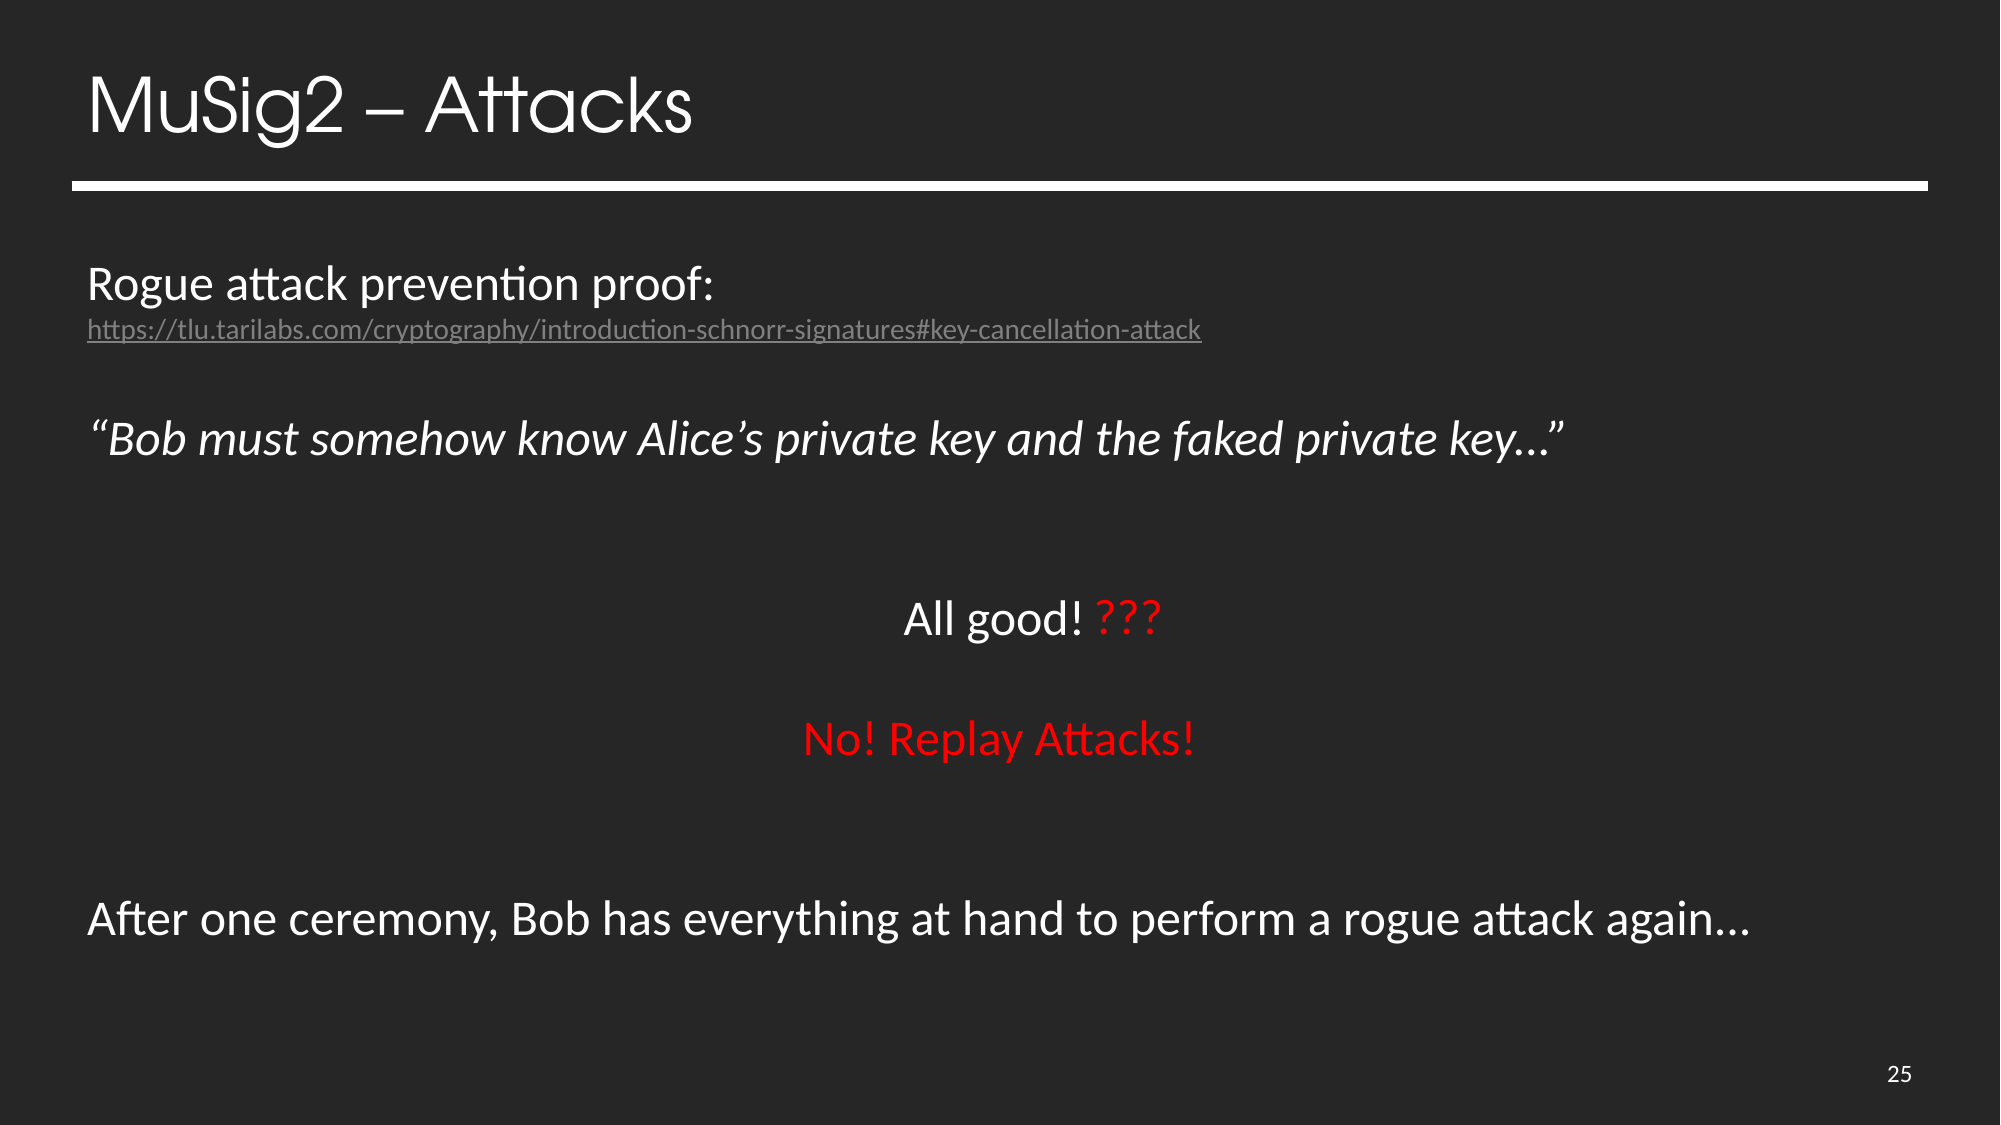

# MuSig2 – Attacks
Rogue attack prevention proof:
https://tlu.tarilabs.com/cryptography/introduction-schnorr-signatures#key-cancellation-attack

“Bob must somehow know Alice’s private key and the faked private key...”

All good!

No! Replay Attacks!

After one ceremony, Bob has everything at hand to perform a rogue attack again...
???
25